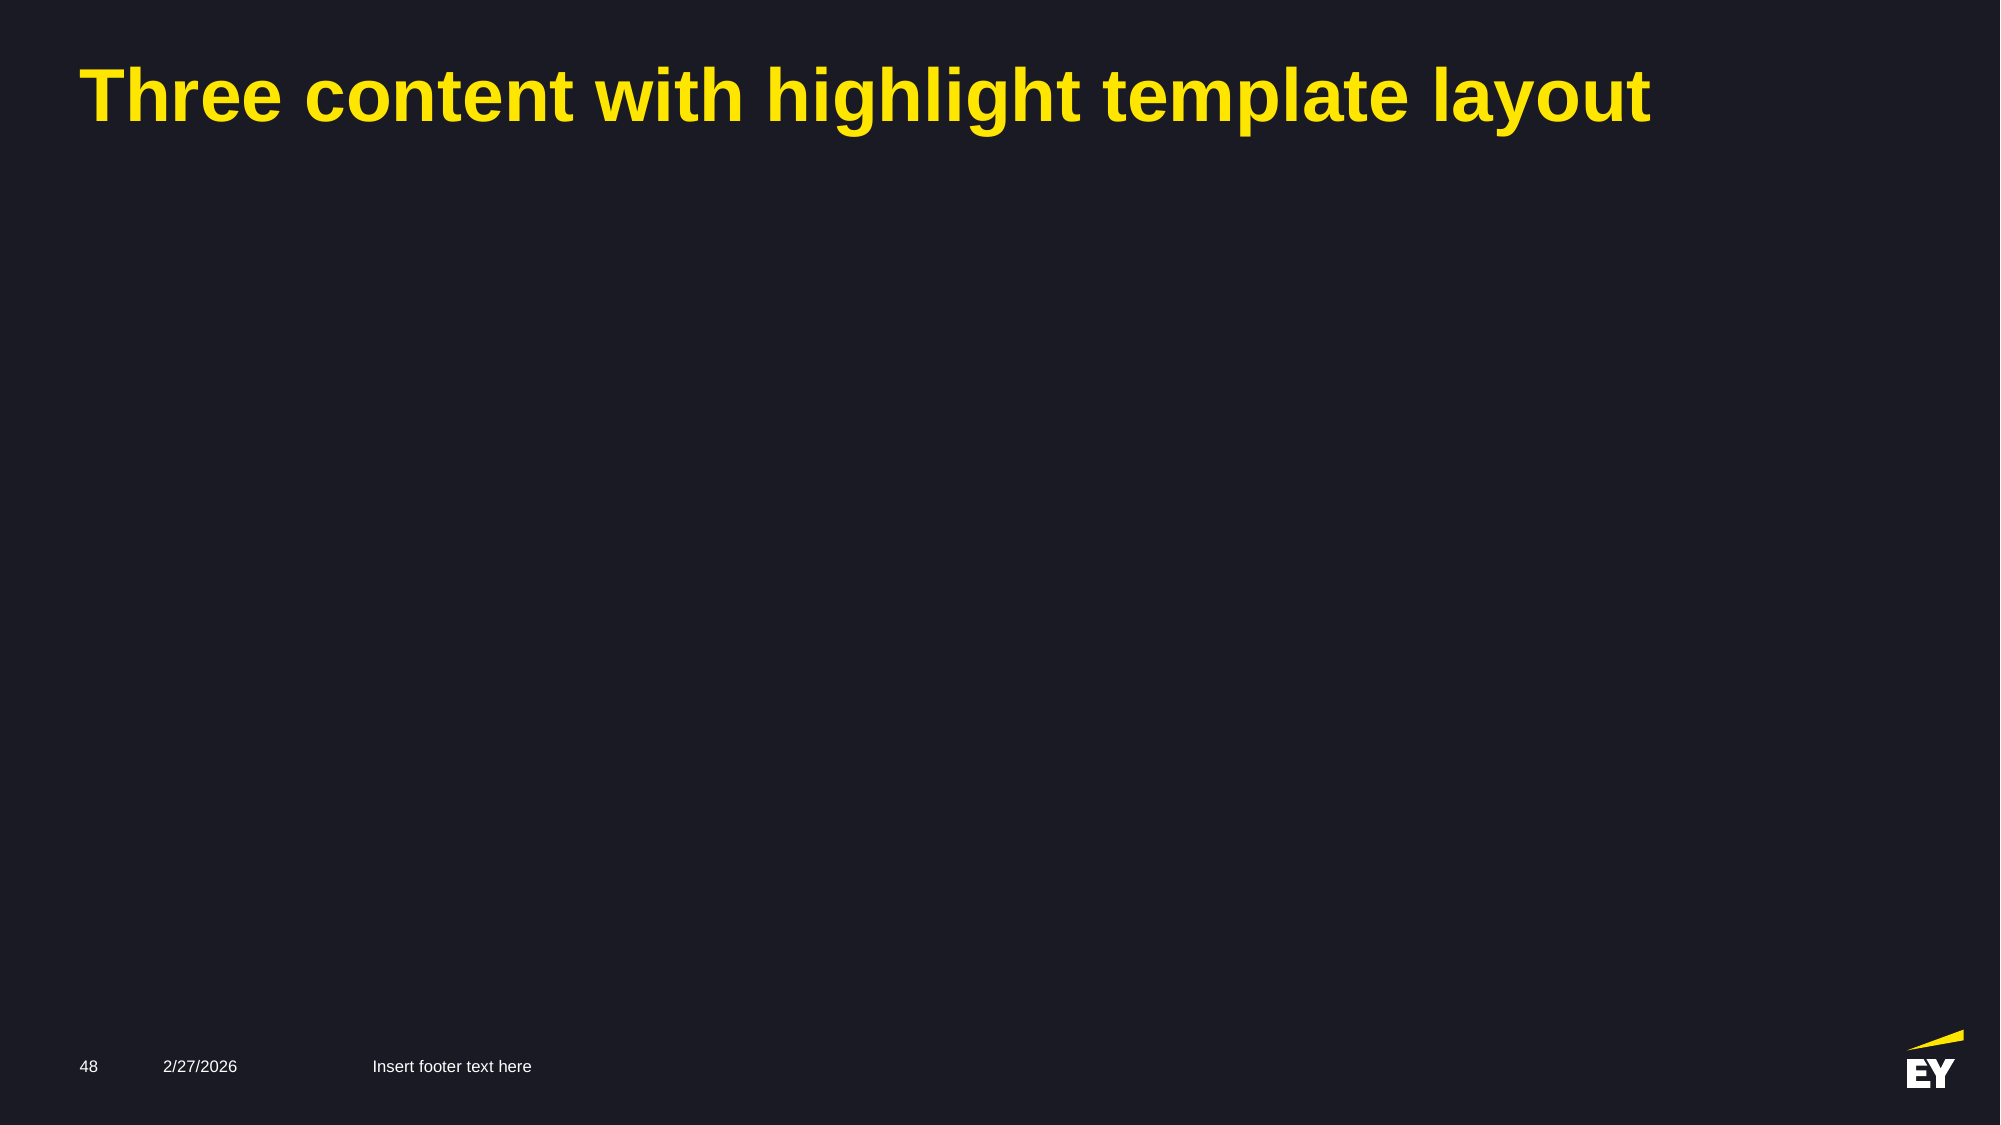

# Three content with highlight template layout

48
2/27/2026
Insert footer text here